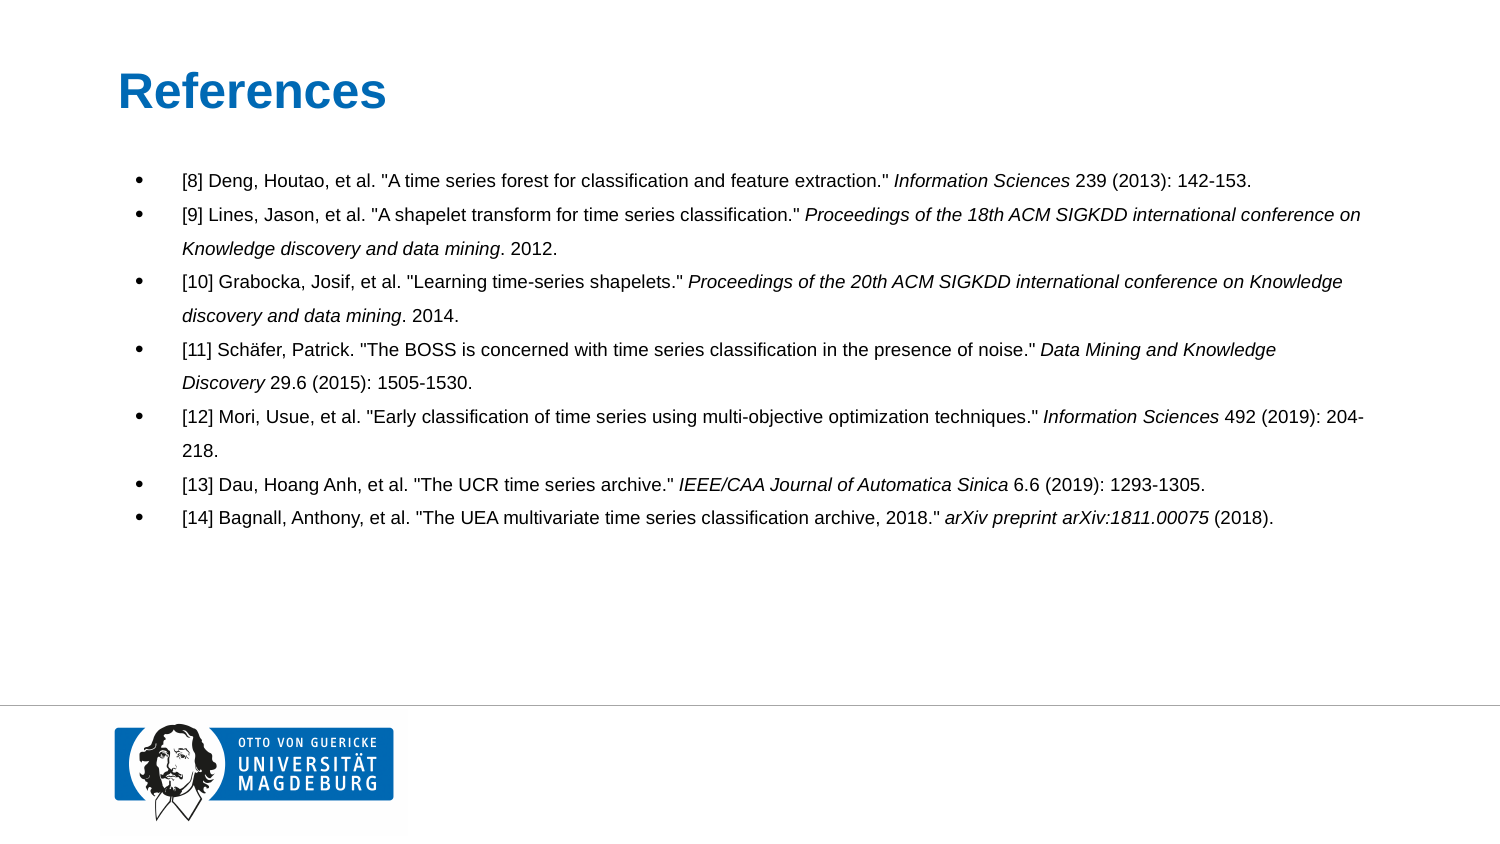

# References
[8] Deng, Houtao, et al. "A time series forest for classification and feature extraction." Information Sciences 239 (2013): 142-153.
[9] Lines, Jason, et al. "A shapelet transform for time series classification." Proceedings of the 18th ACM SIGKDD international conference on Knowledge discovery and data mining. 2012.
[10] Grabocka, Josif, et al. "Learning time-series shapelets." Proceedings of the 20th ACM SIGKDD international conference on Knowledge discovery and data mining. 2014.
[11] Schäfer, Patrick. "The BOSS is concerned with time series classification in the presence of noise." Data Mining and Knowledge Discovery 29.6 (2015): 1505-1530.
[12] Mori, Usue, et al. "Early classification of time series using multi-objective optimization techniques." Information Sciences 492 (2019): 204-218.
[13] Dau, Hoang Anh, et al. "The UCR time series archive." IEEE/CAA Journal of Automatica Sinica 6.6 (2019): 1293-1305.
[14] Bagnall, Anthony, et al. "The UEA multivariate time series classification archive, 2018." arXiv preprint arXiv:1811.00075 (2018).